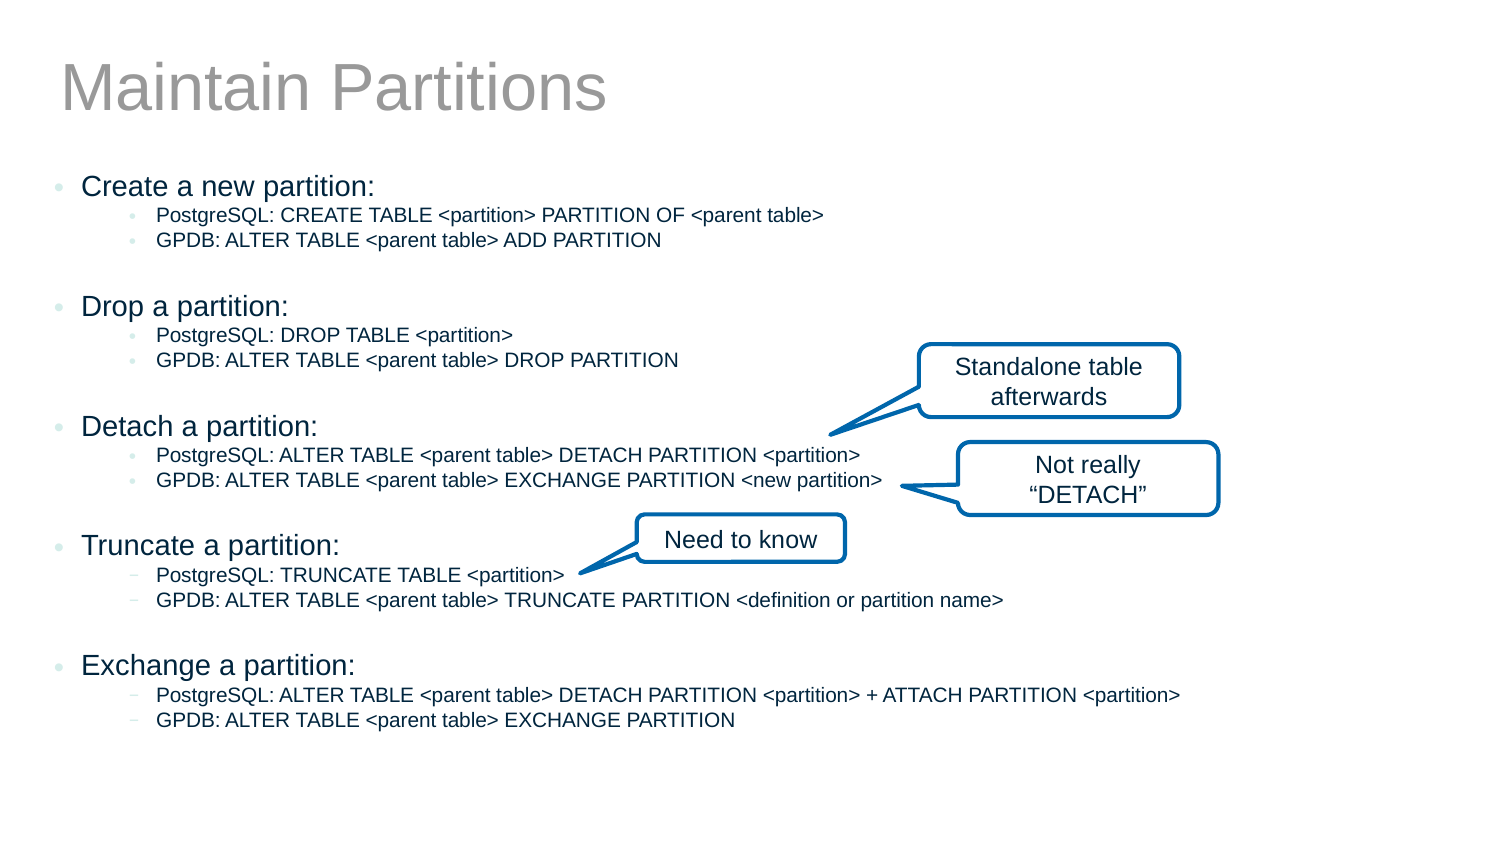

# Maintain Partitions
Create a new partition:
PostgreSQL: CREATE TABLE <partition> PARTITION OF <parent table>
GPDB: ALTER TABLE <parent table> ADD PARTITION

Drop a partition:
PostgreSQL: DROP TABLE <partition>
GPDB: ALTER TABLE <parent table> DROP PARTITION

Detach a partition:
PostgreSQL: ALTER TABLE <parent table> DETACH PARTITION <partition>
GPDB: ALTER TABLE <parent table> EXCHANGE PARTITION <new partition>

Truncate a partition:
PostgreSQL: TRUNCATE TABLE <partition>
GPDB: ALTER TABLE <parent table> TRUNCATE PARTITION <definition or partition name>

Exchange a partition:
PostgreSQL: ALTER TABLE <parent table> DETACH PARTITION <partition> + ATTACH PARTITION <partition>
GPDB: ALTER TABLE <parent table> EXCHANGE PARTITION
Standalone table afterwards
Not really “DETACH”
Need to know